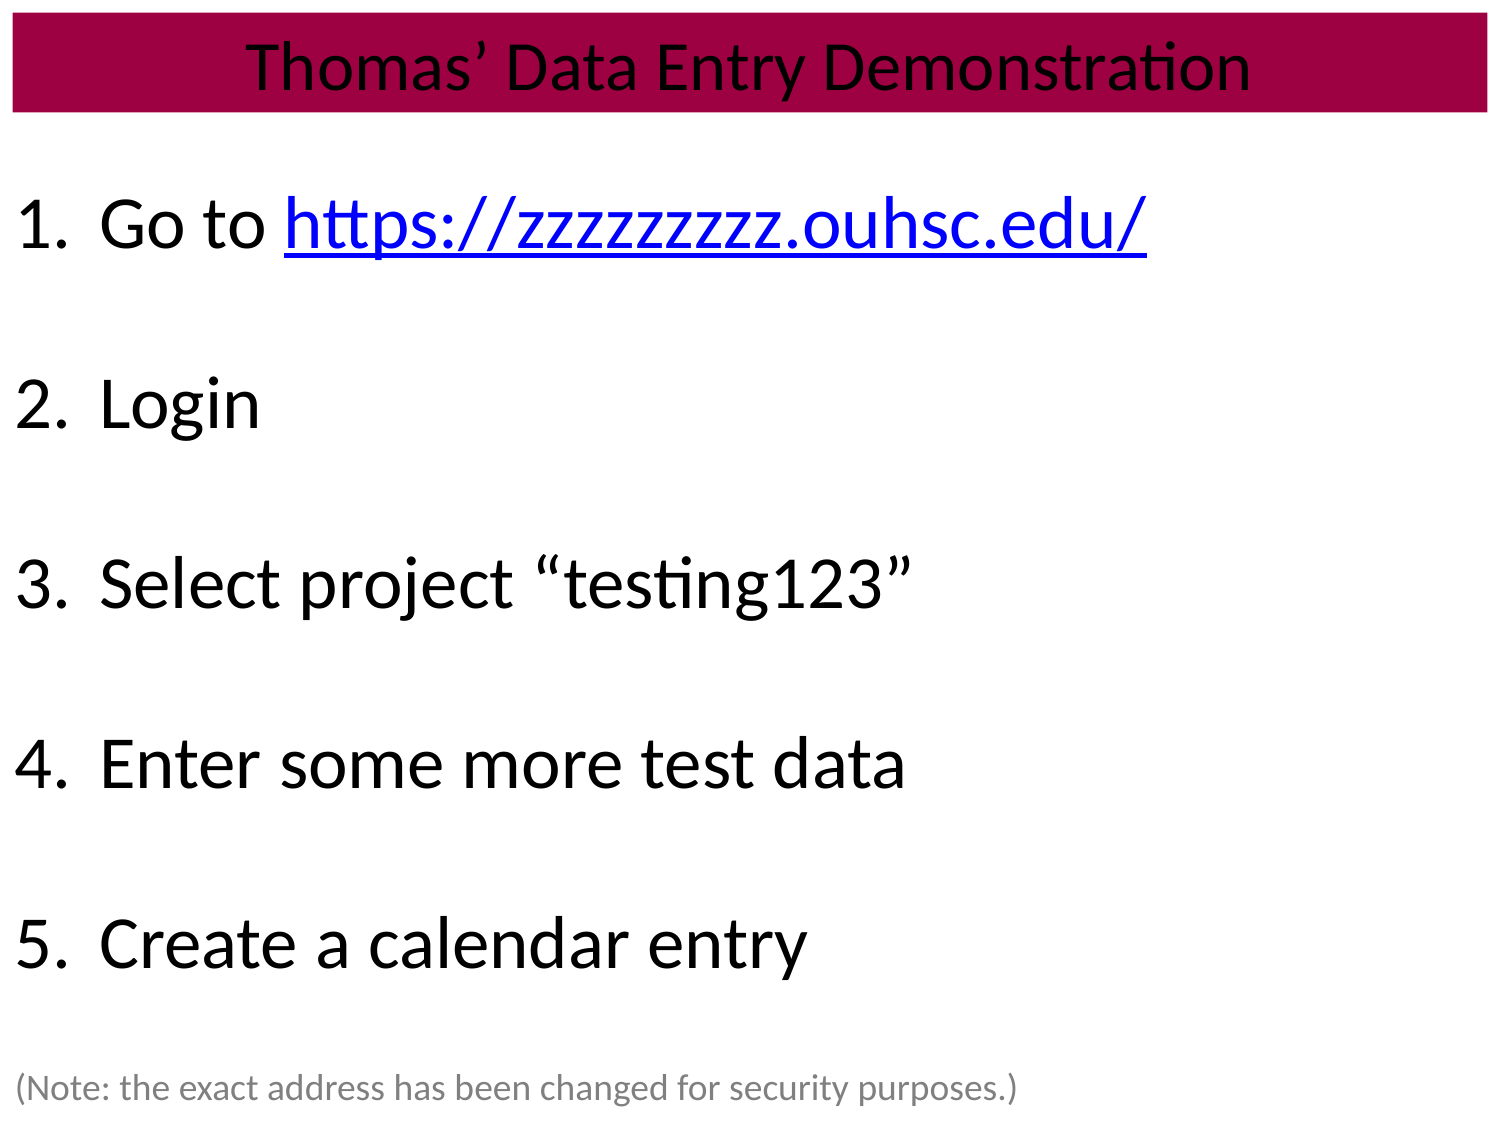

# Thomas’ Data Entry Demonstration
Go to https://zzzzzzzzz.ouhsc.edu/

Login
Select project “testing123”
Enter some more test data
Create a calendar entry

(Note: the exact address has been changed for security purposes.)